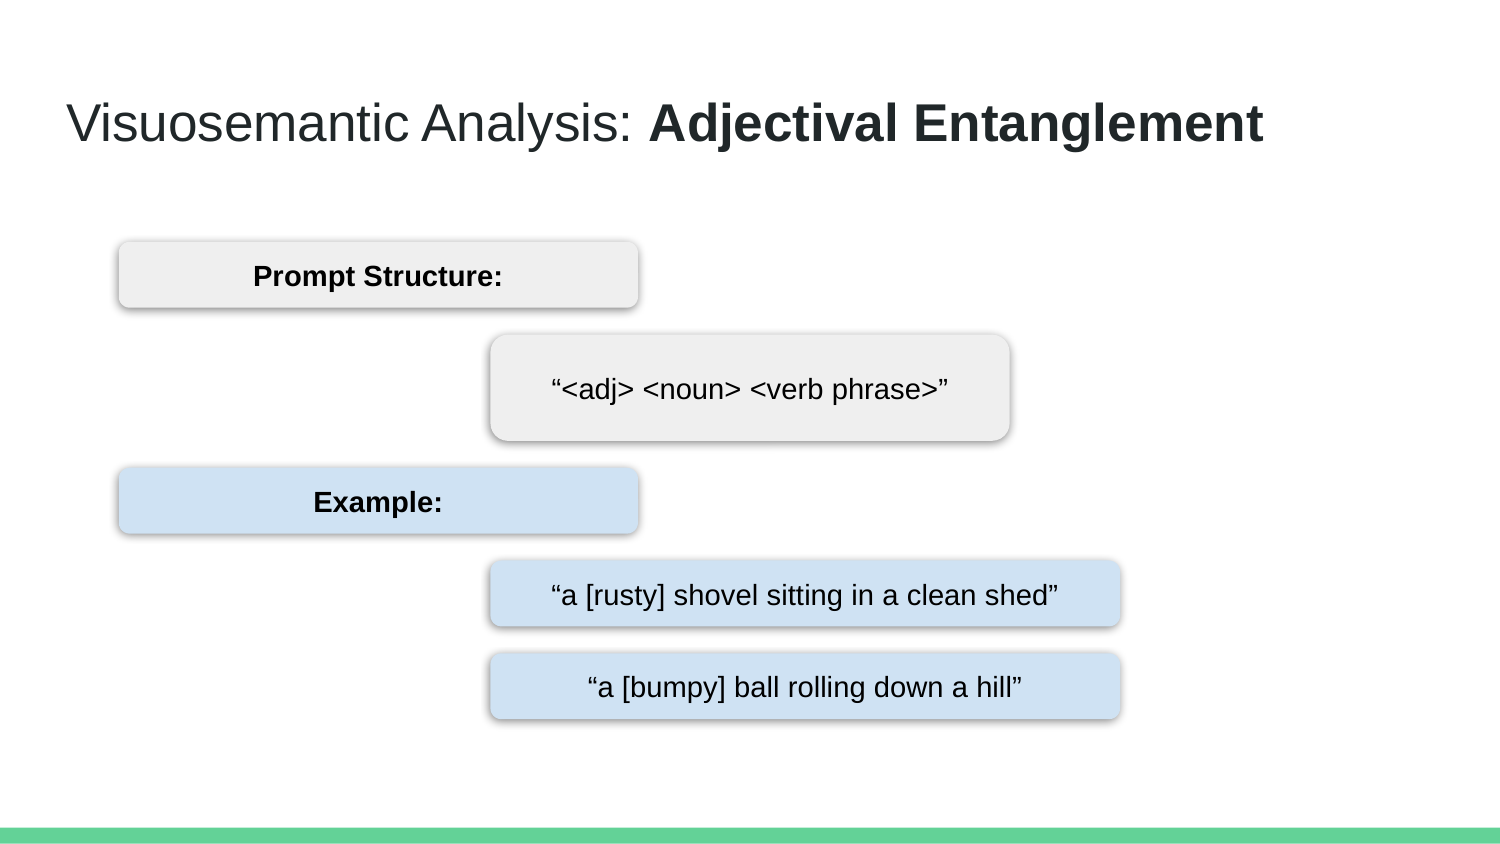

# Visuosemantic Analysis: Adjectival Entanglement
Prompt Structure:
“<adj> <noun> <verb phrase>”
Example:
“a [rusty] shovel sitting in a clean shed”
“a [bumpy] ball rolling down a hill”